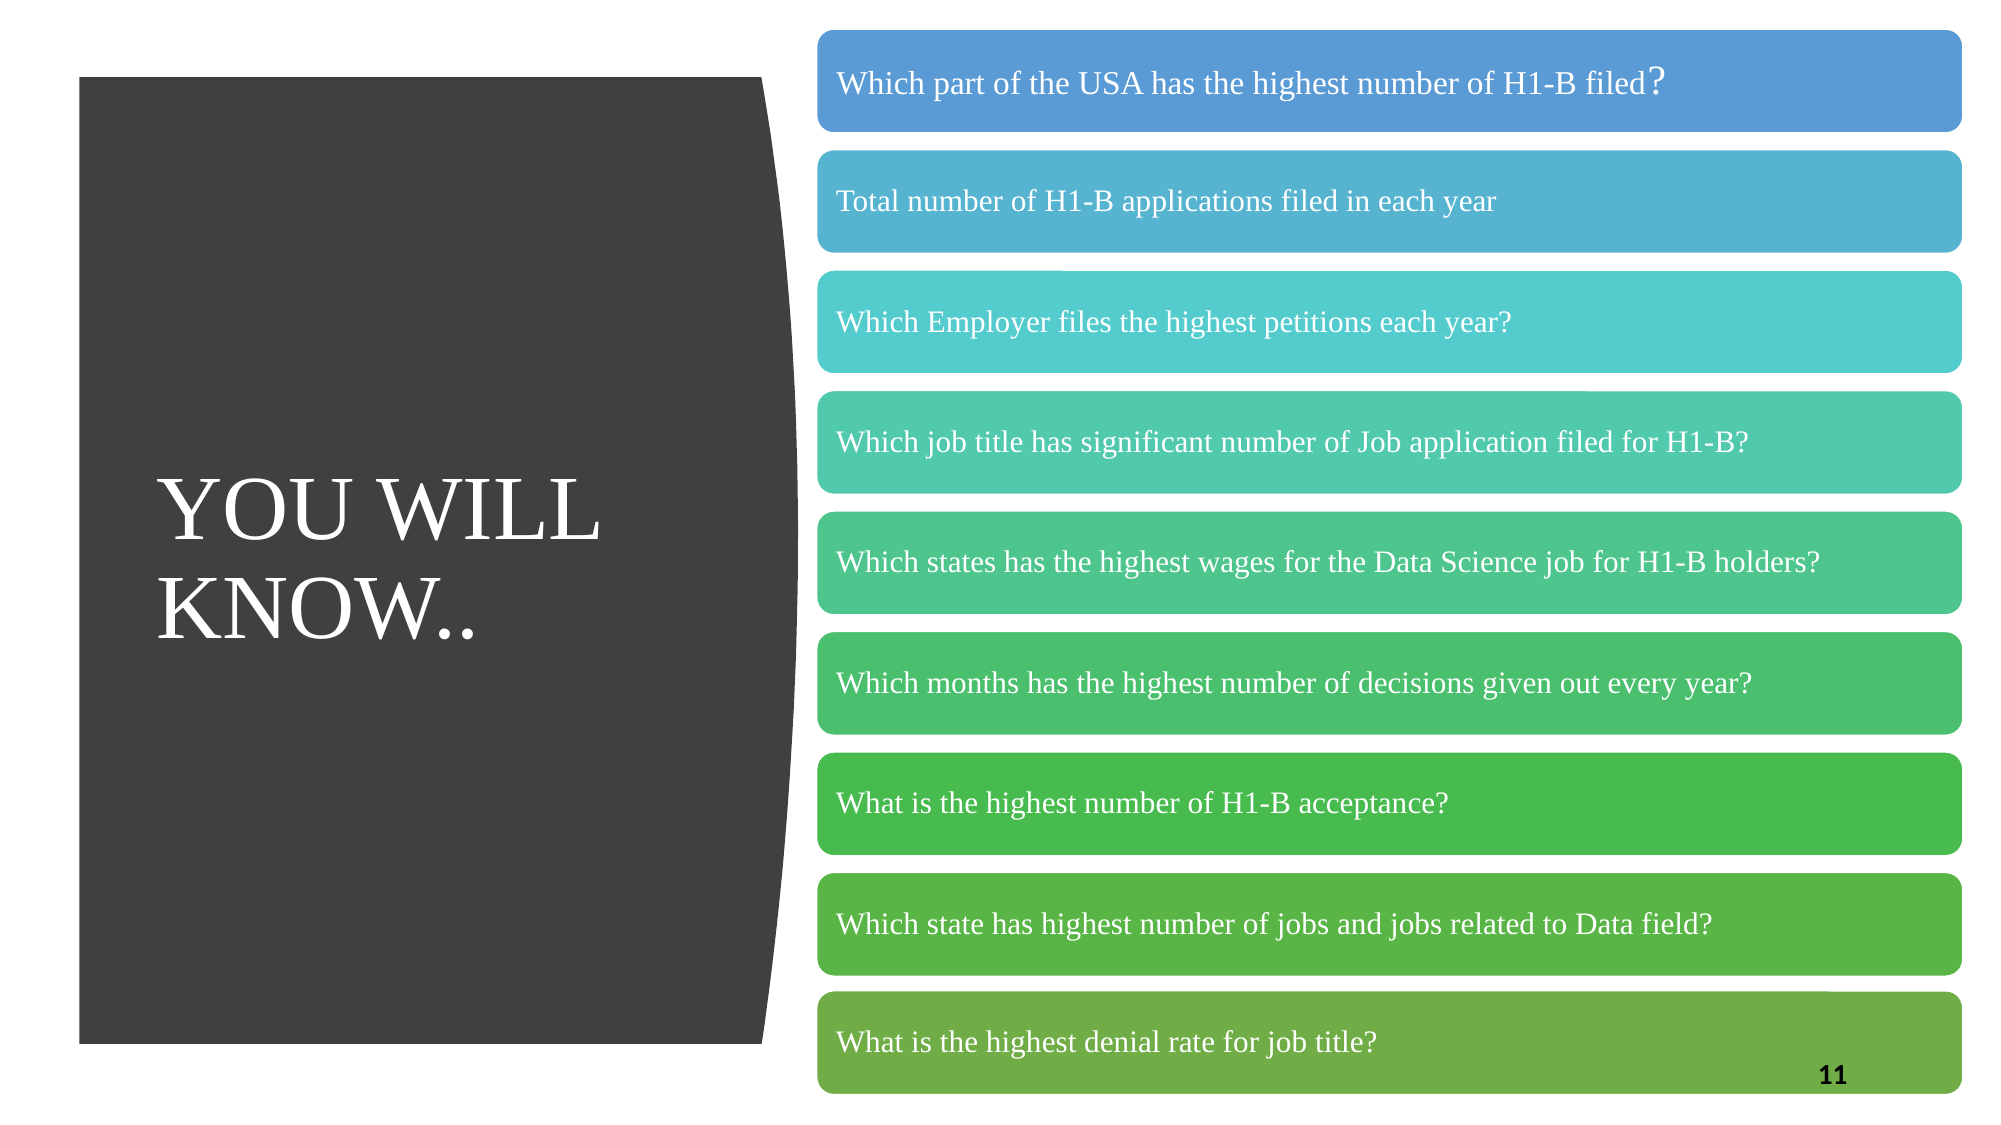

Which part of the USA has the highest number of H1-B filed?
Total number of H1-B applications filed in each year
Which Employer files the highest petitions each year?
Which job title has significant number of Job application filed for H1-B?
Which states has the highest wages for the Data Science job for H1-B holders?
Which months has the highest number of decisions given out every year?
What is the highest number of H1-B acceptance?
Which state has highest number of jobs and jobs related to Data field?
What is the highest denial rate for job title?

# YOU WILL KNOW..
11